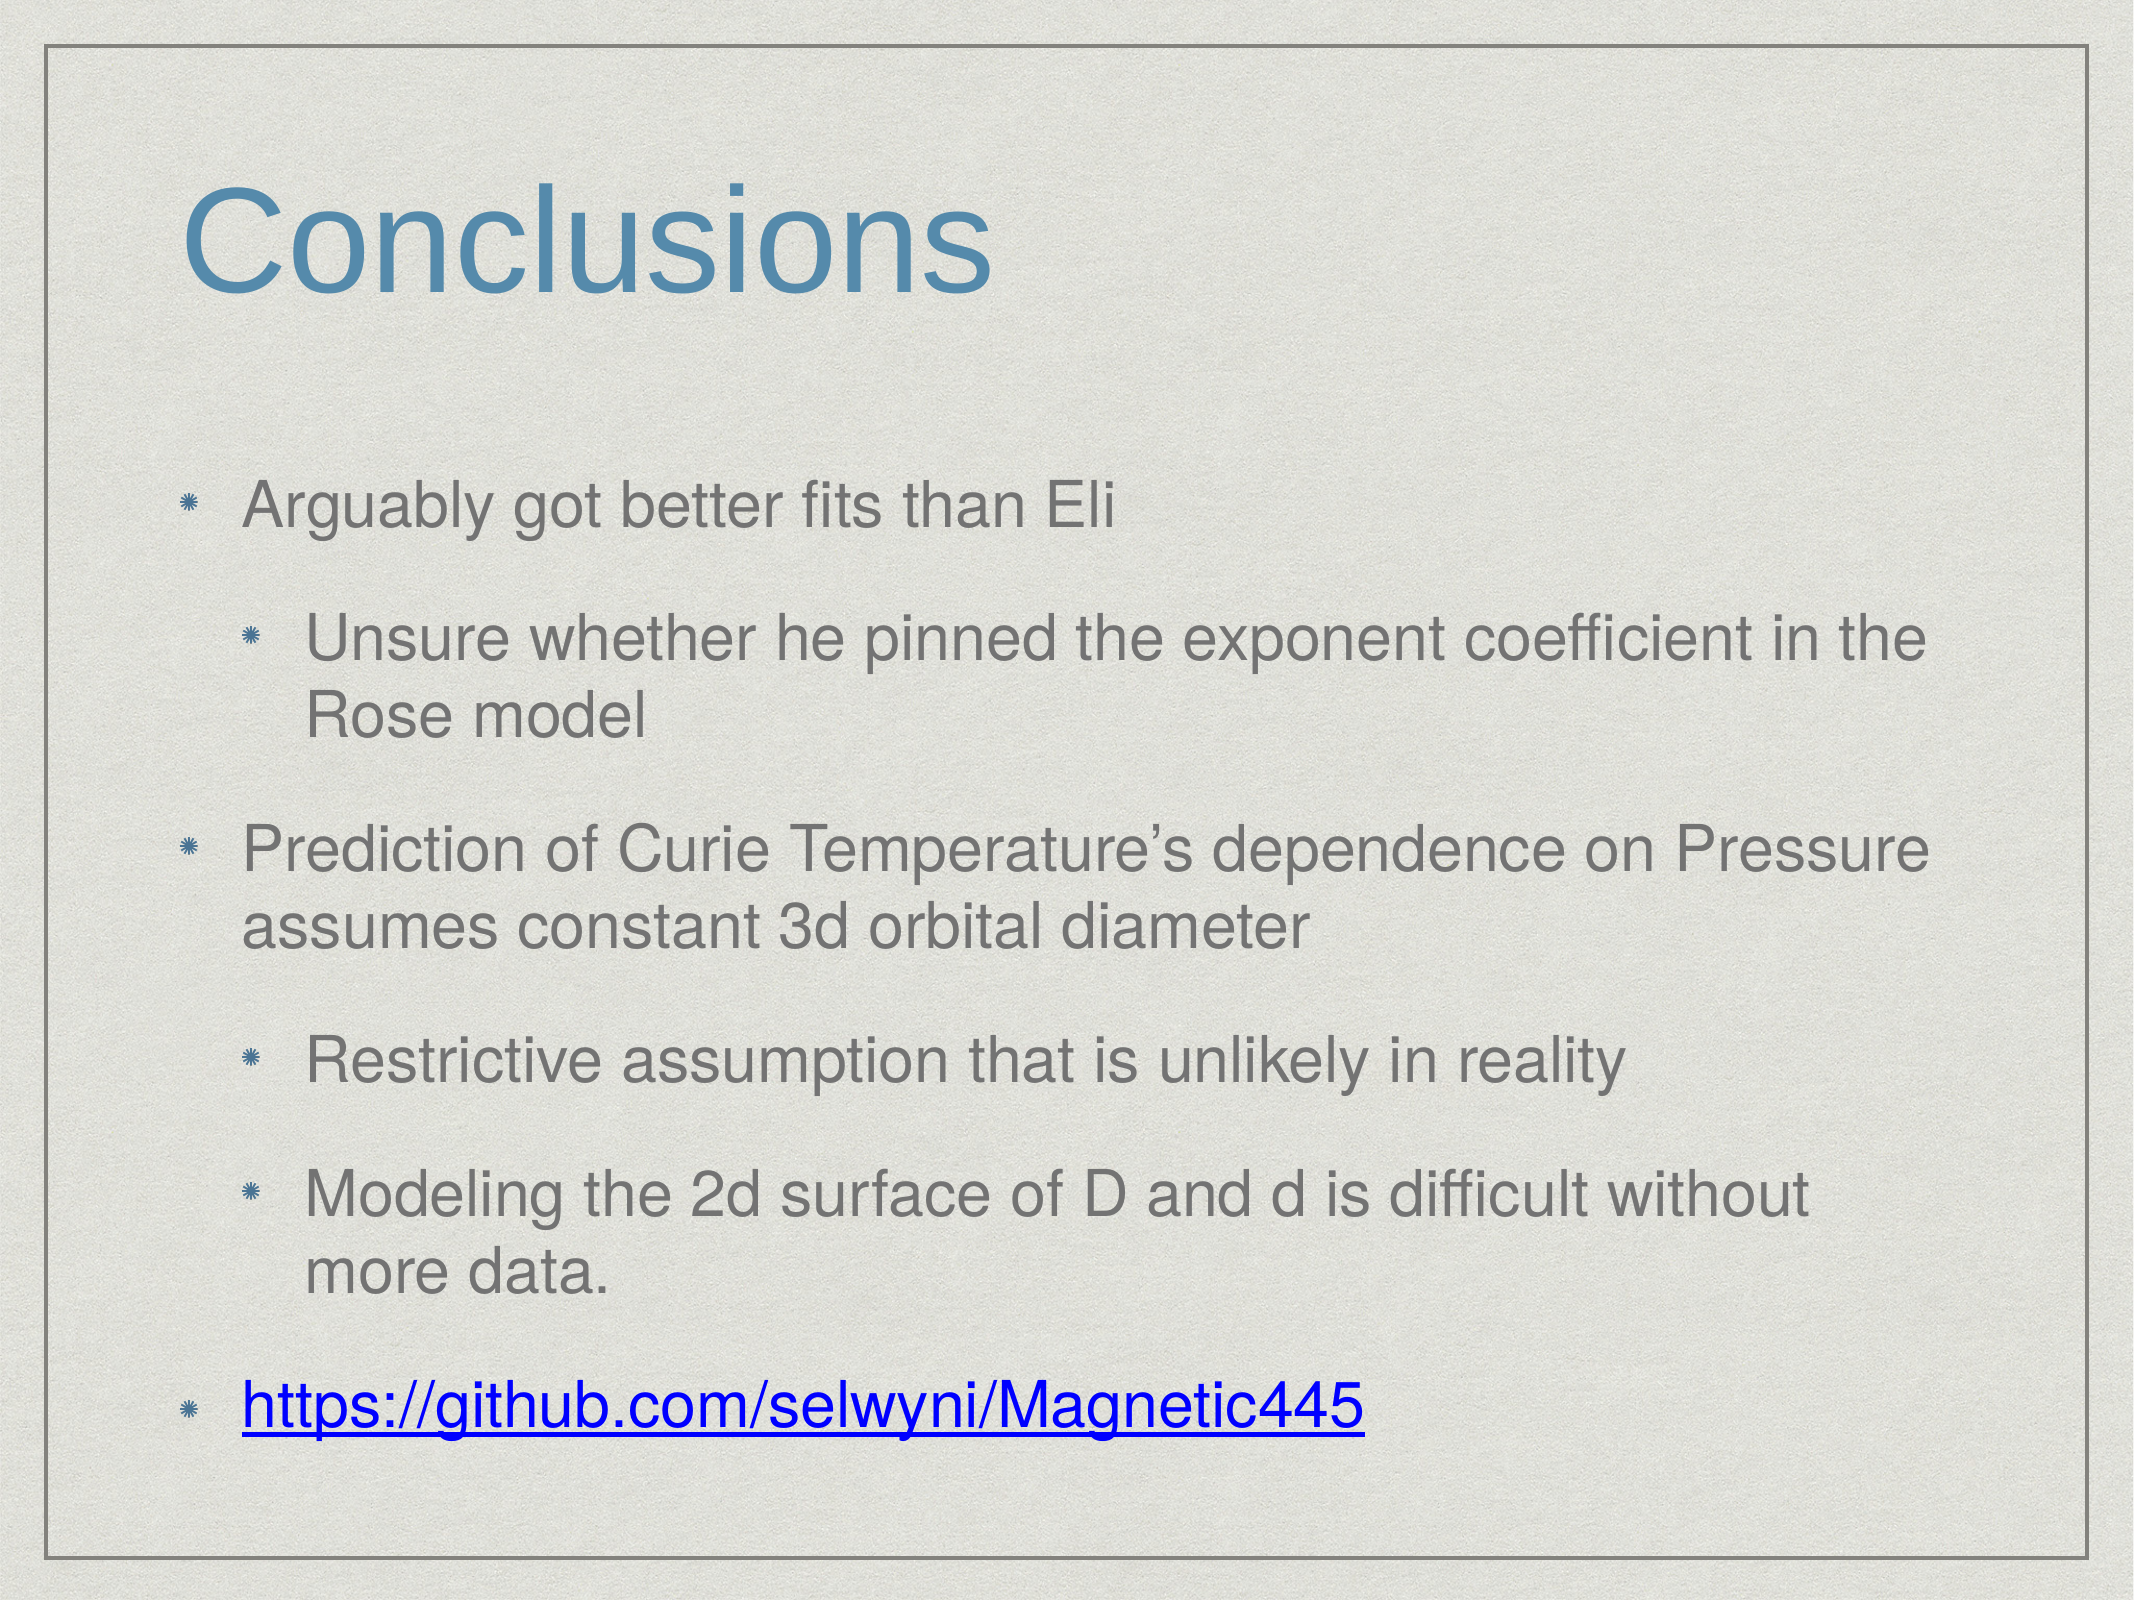

# Conclusions
Arguably got better fits than Eli
Unsure whether he pinned the exponent coefficient in the Rose model
Prediction of Curie Temperature’s dependence on Pressure assumes constant 3d orbital diameter
Restrictive assumption that is unlikely in reality
Modeling the 2d surface of D and d is difficult without more data.
https://github.com/selwyni/Magnetic445